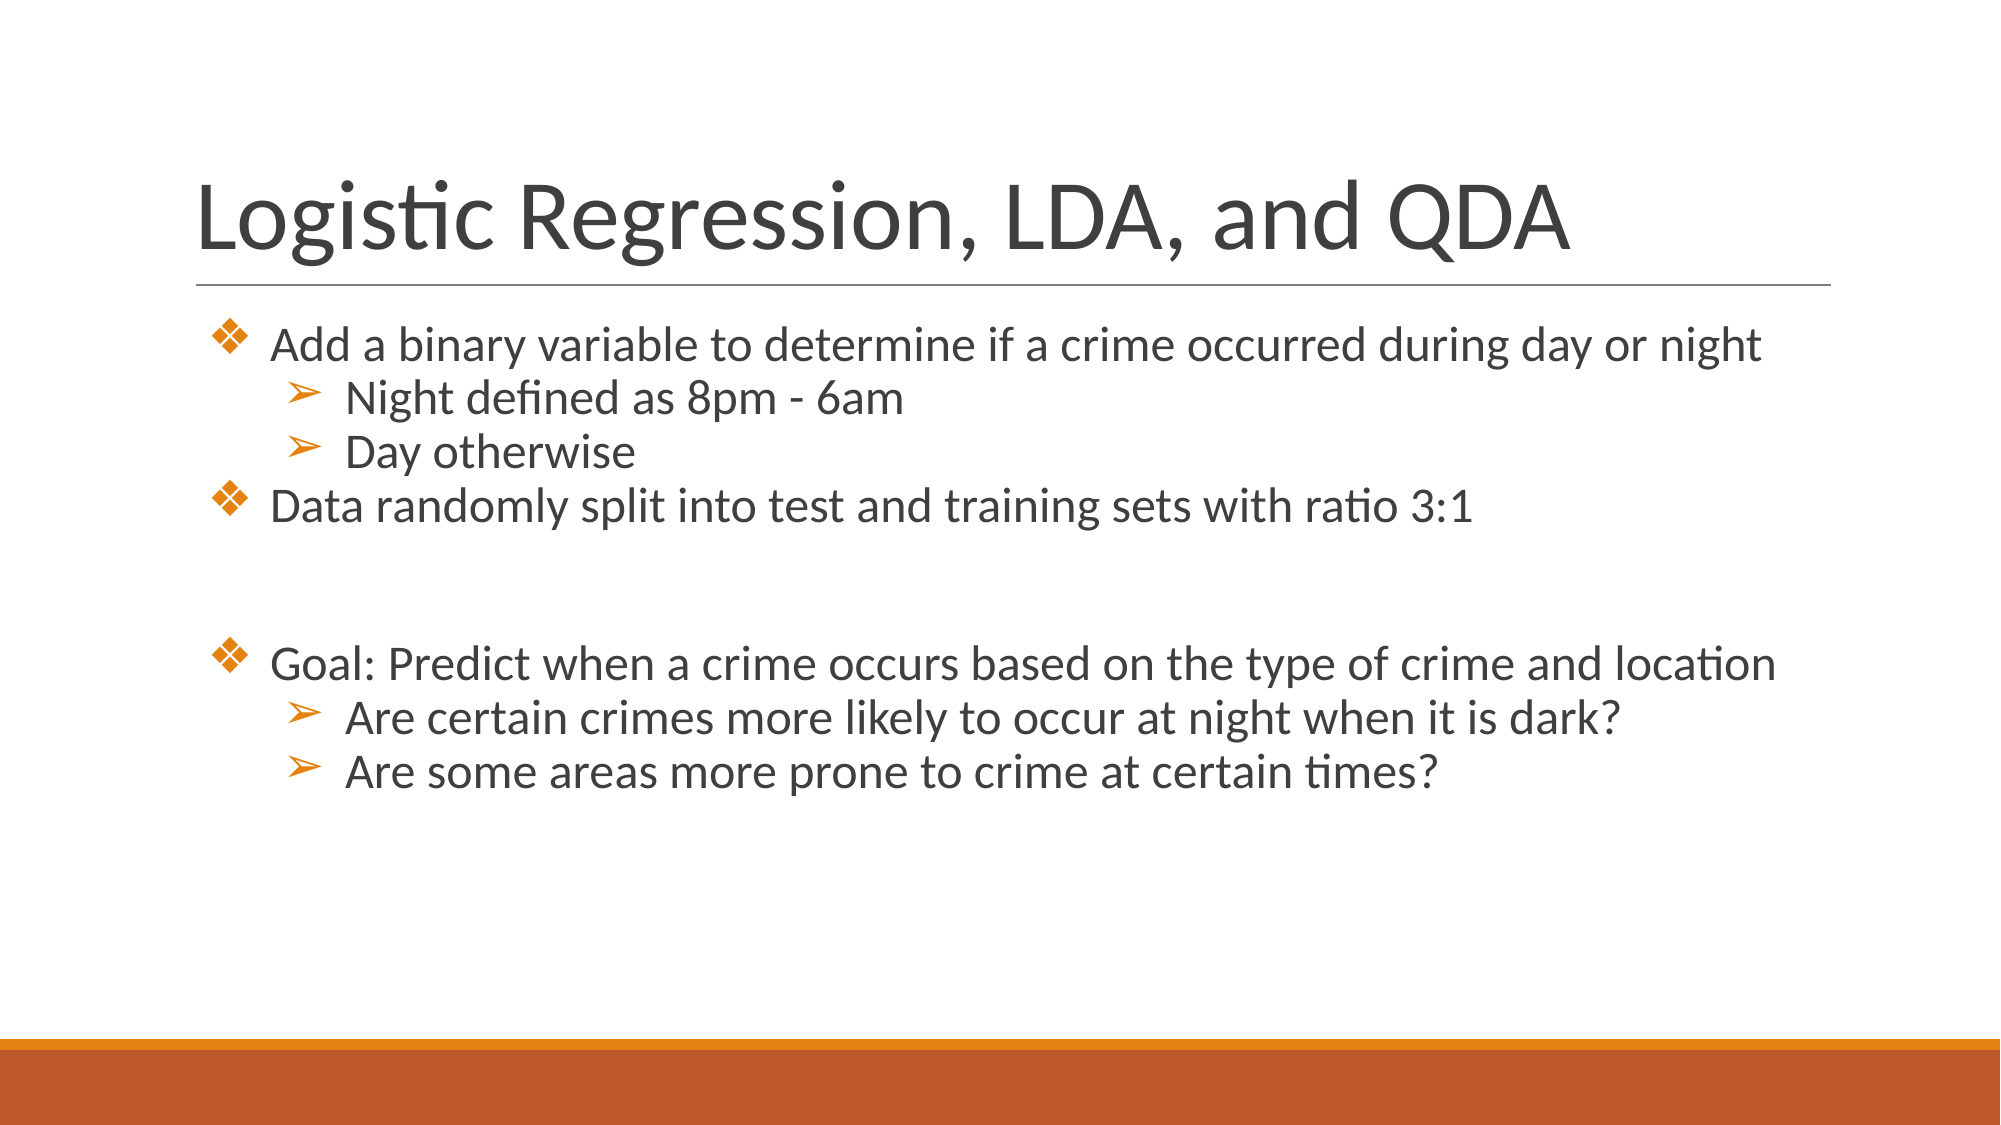

# Logistic Regression, LDA, and QDA
Add a binary variable to determine if a crime occurred during day or night
Night defined as 8pm - 6am
Day otherwise
Data randomly split into test and training sets with ratio 3:1

Goal: Predict when a crime occurs based on the type of crime and location
Are certain crimes more likely to occur at night when it is dark?
Are some areas more prone to crime at certain times?